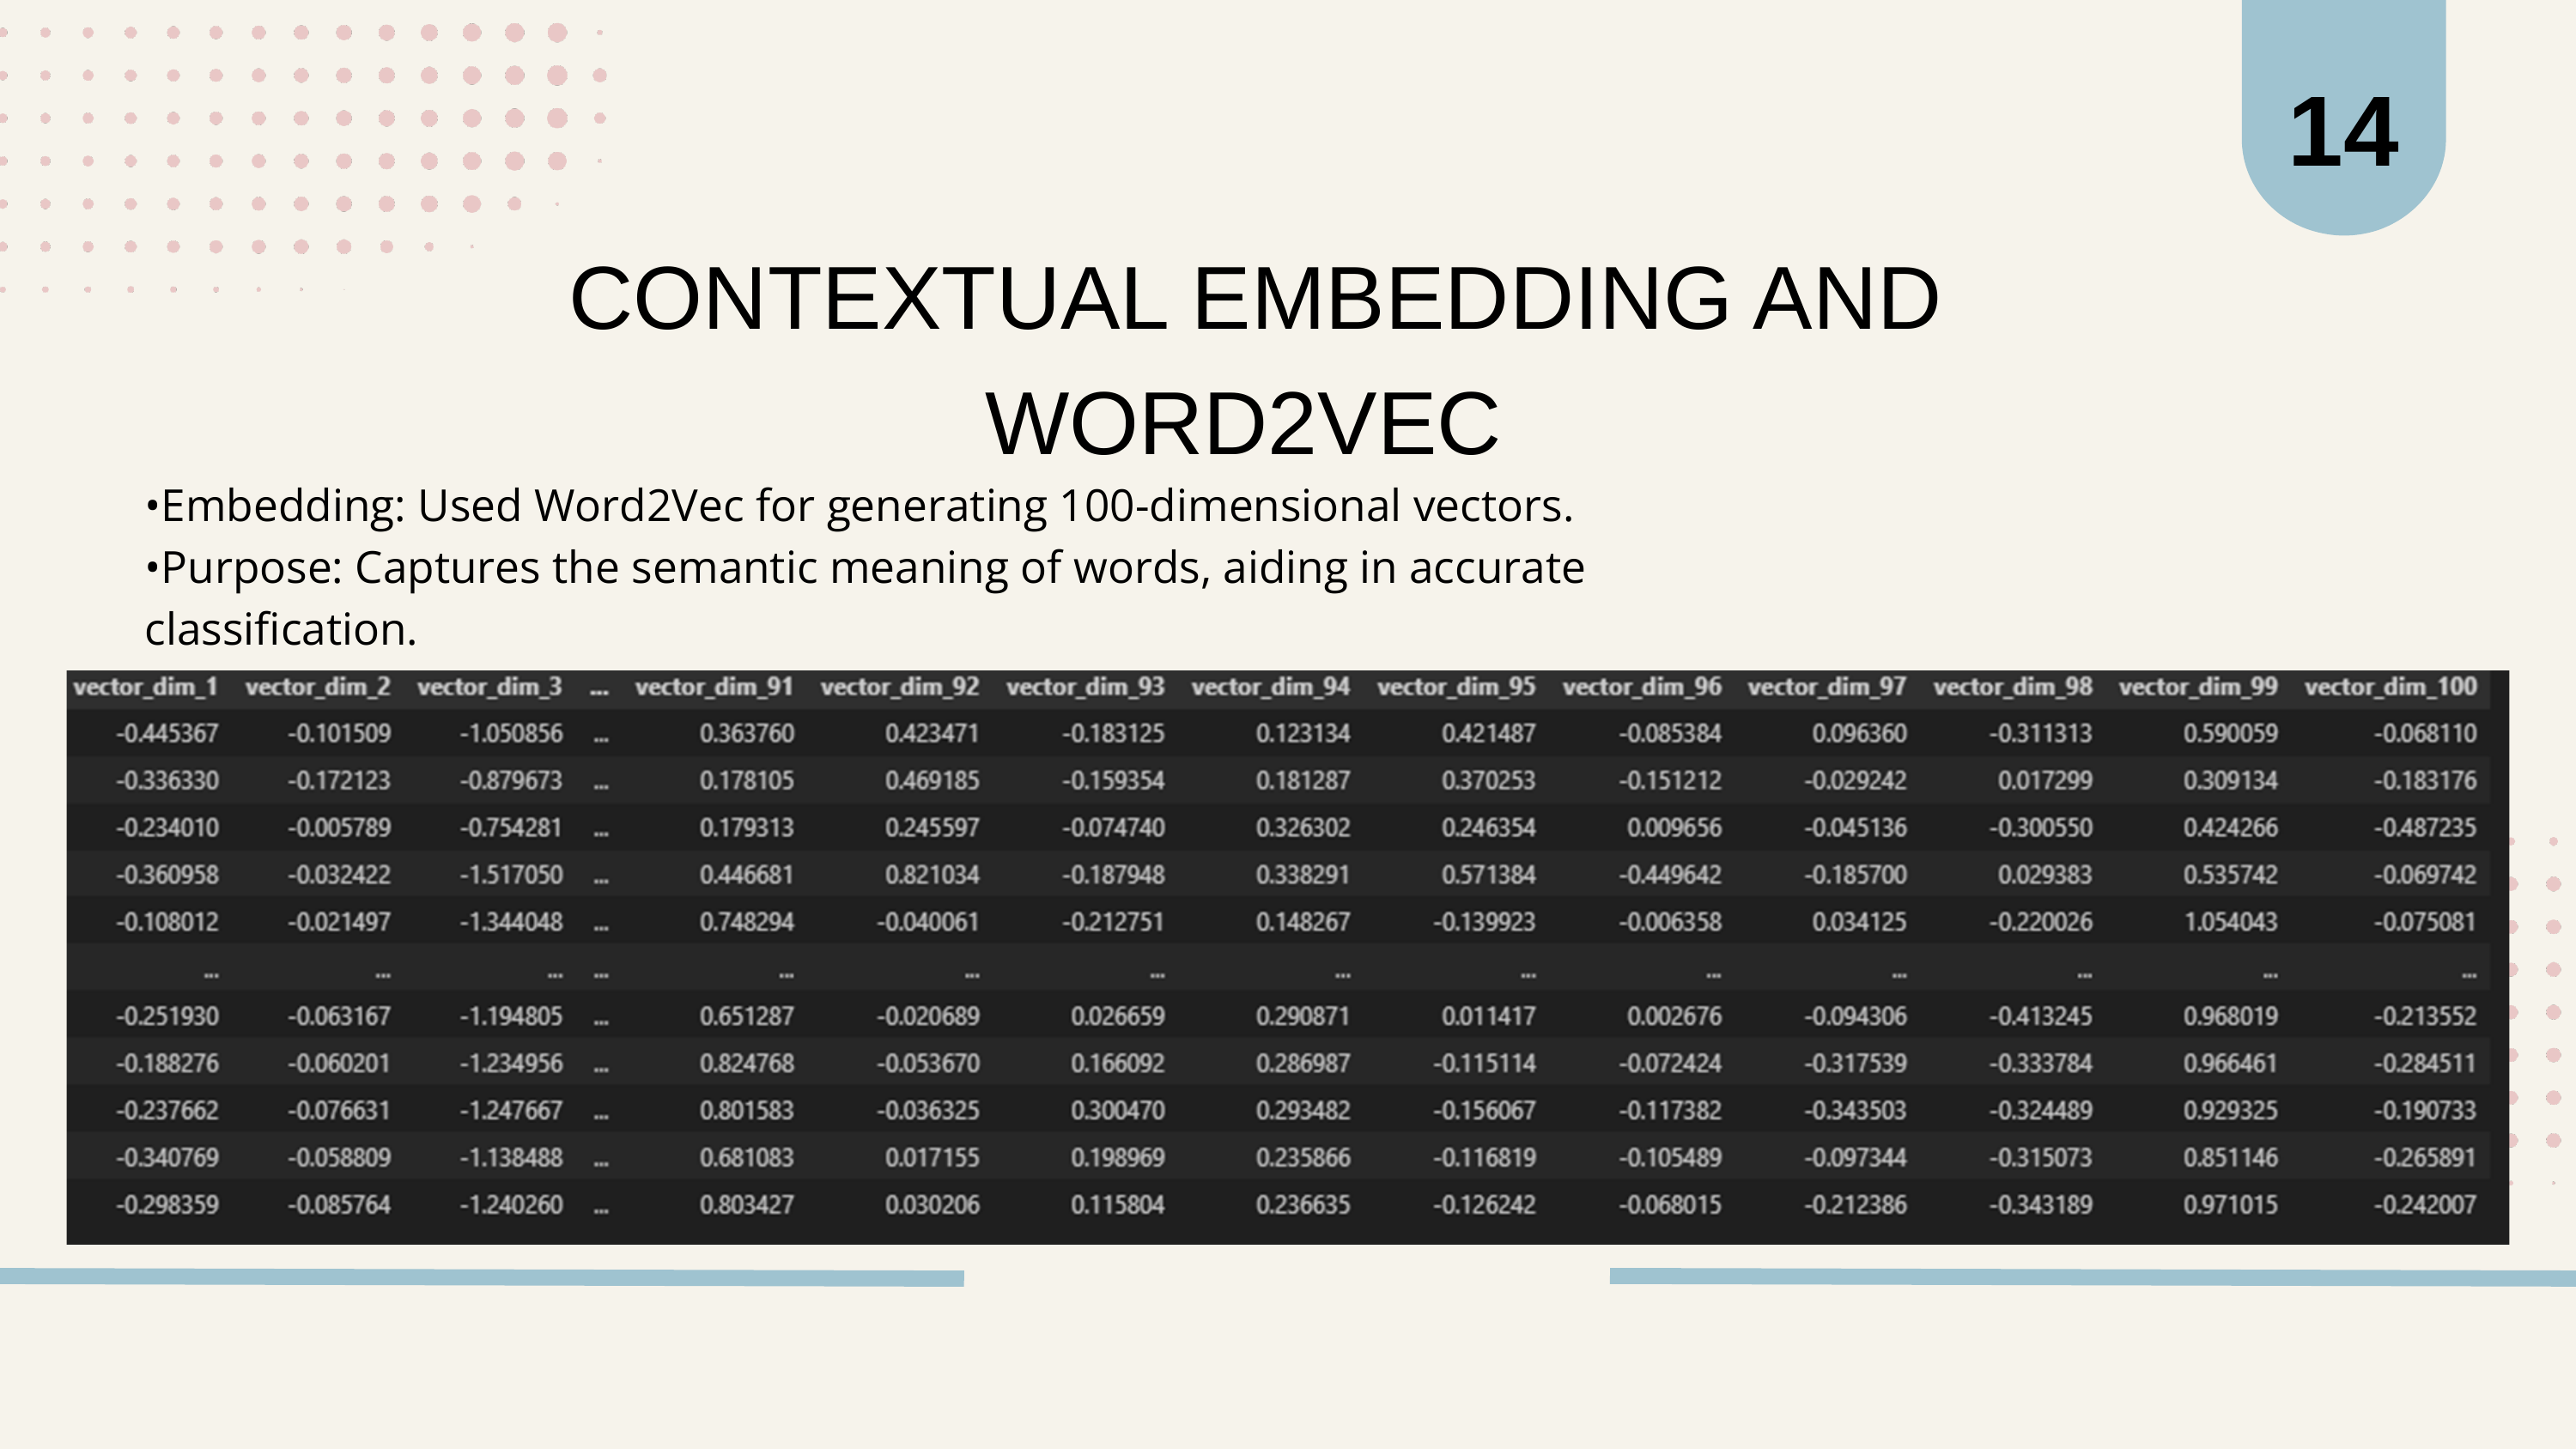

14

 CONTEXTUAL EMBEDDING AND WORD2VEC
•Embedding: Used Word2Vec for generating 100-dimensional vectors.
•Purpose: Captures the semantic meaning of words, aiding in accurate classification.